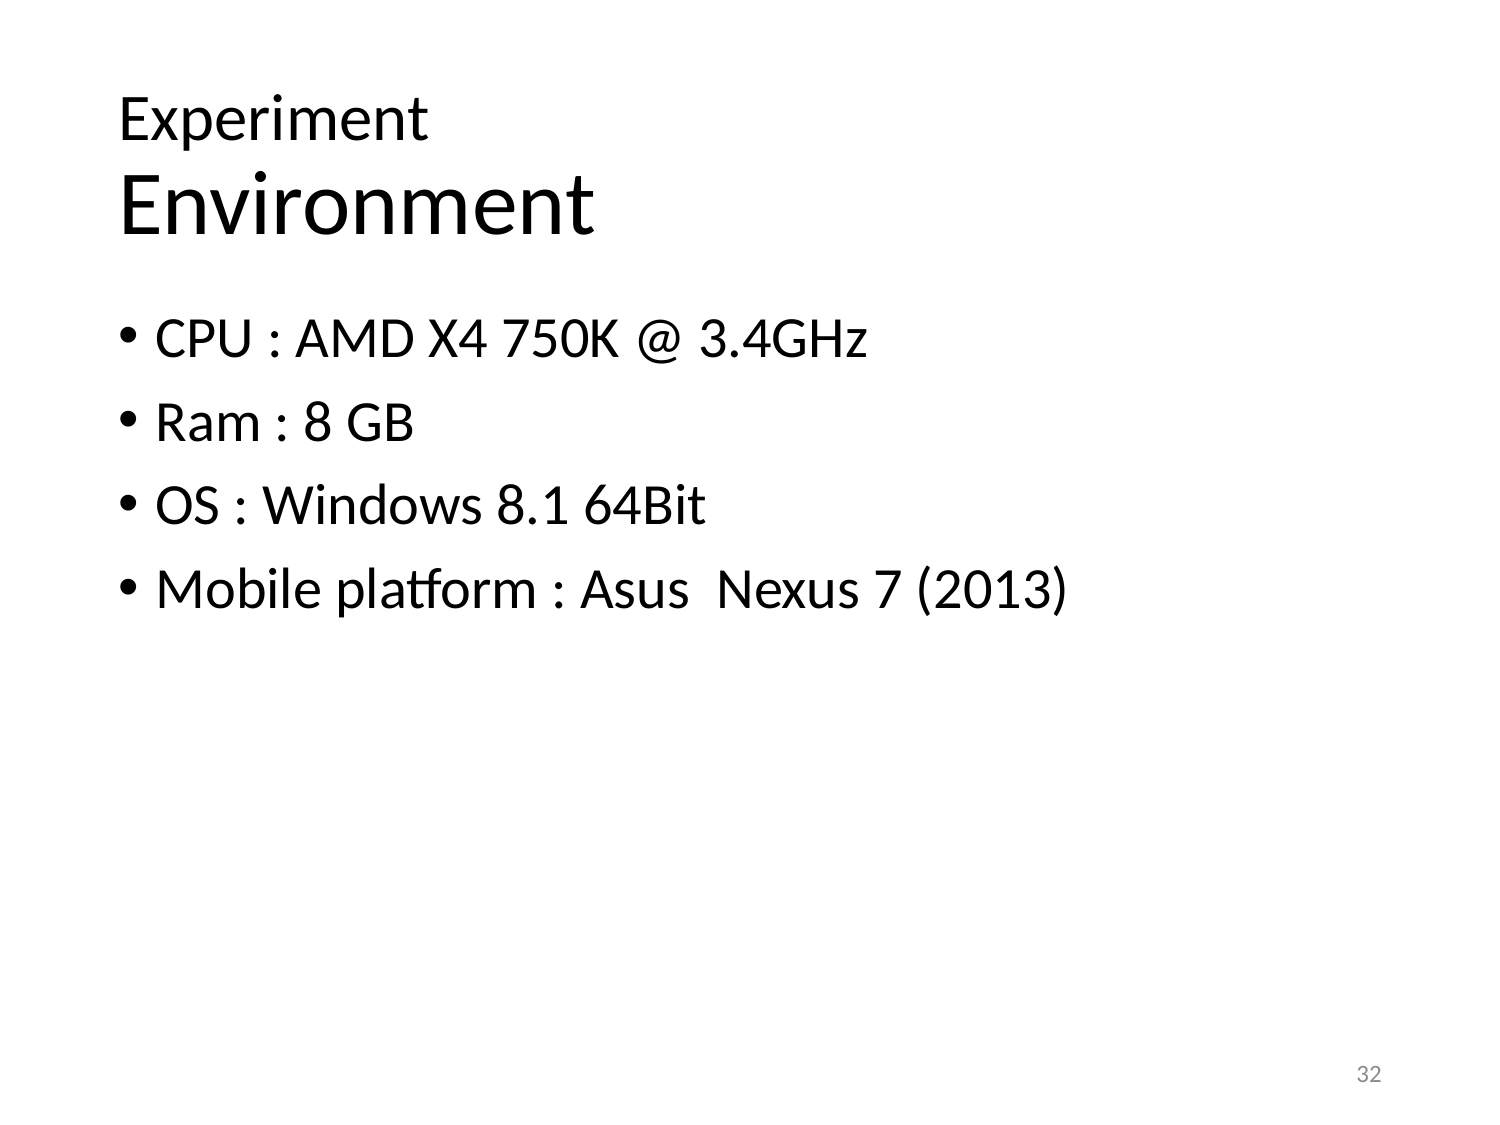

# Experiment Environment
CPU : AMD X4 750K @ 3.4GHz
Ram : 8 GB
OS : Windows 8.1 64Bit
Mobile platform : Asus  Nexus 7 (2013)
32